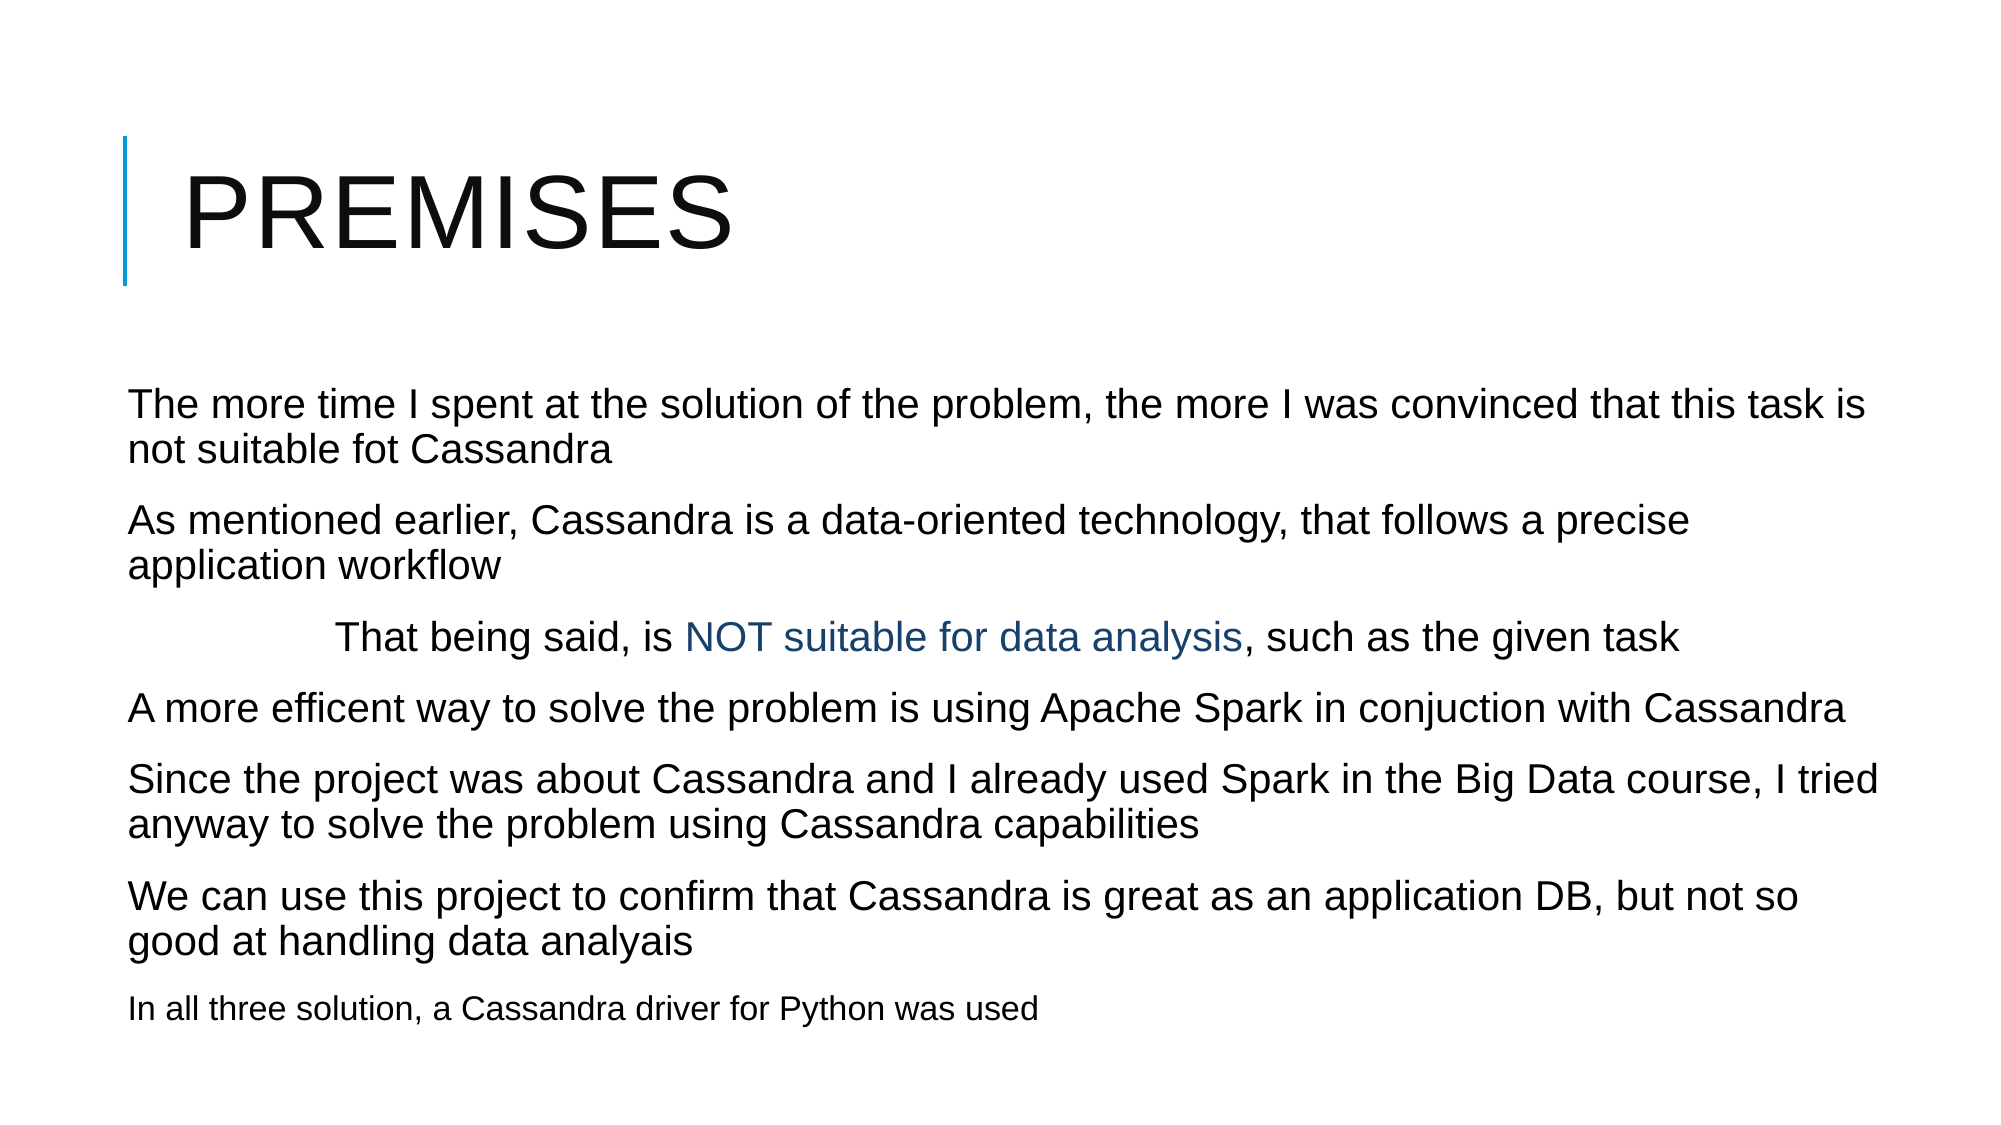

# Premises
The more time I spent at the solution of the problem, the more I was convinced that this task is not suitable fot Cassandra
As mentioned earlier, Cassandra is a data-oriented technology, that follows a precise application workflow
That being said, is NOT suitable for data analysis, such as the given task
A more efficent way to solve the problem is using Apache Spark in conjuction with Cassandra
Since the project was about Cassandra and I already used Spark in the Big Data course, I tried anyway to solve the problem using Cassandra capabilities
We can use this project to confirm that Cassandra is great as an application DB, but not so good at handling data analyais
In all three solution, a Cassandra driver for Python was used